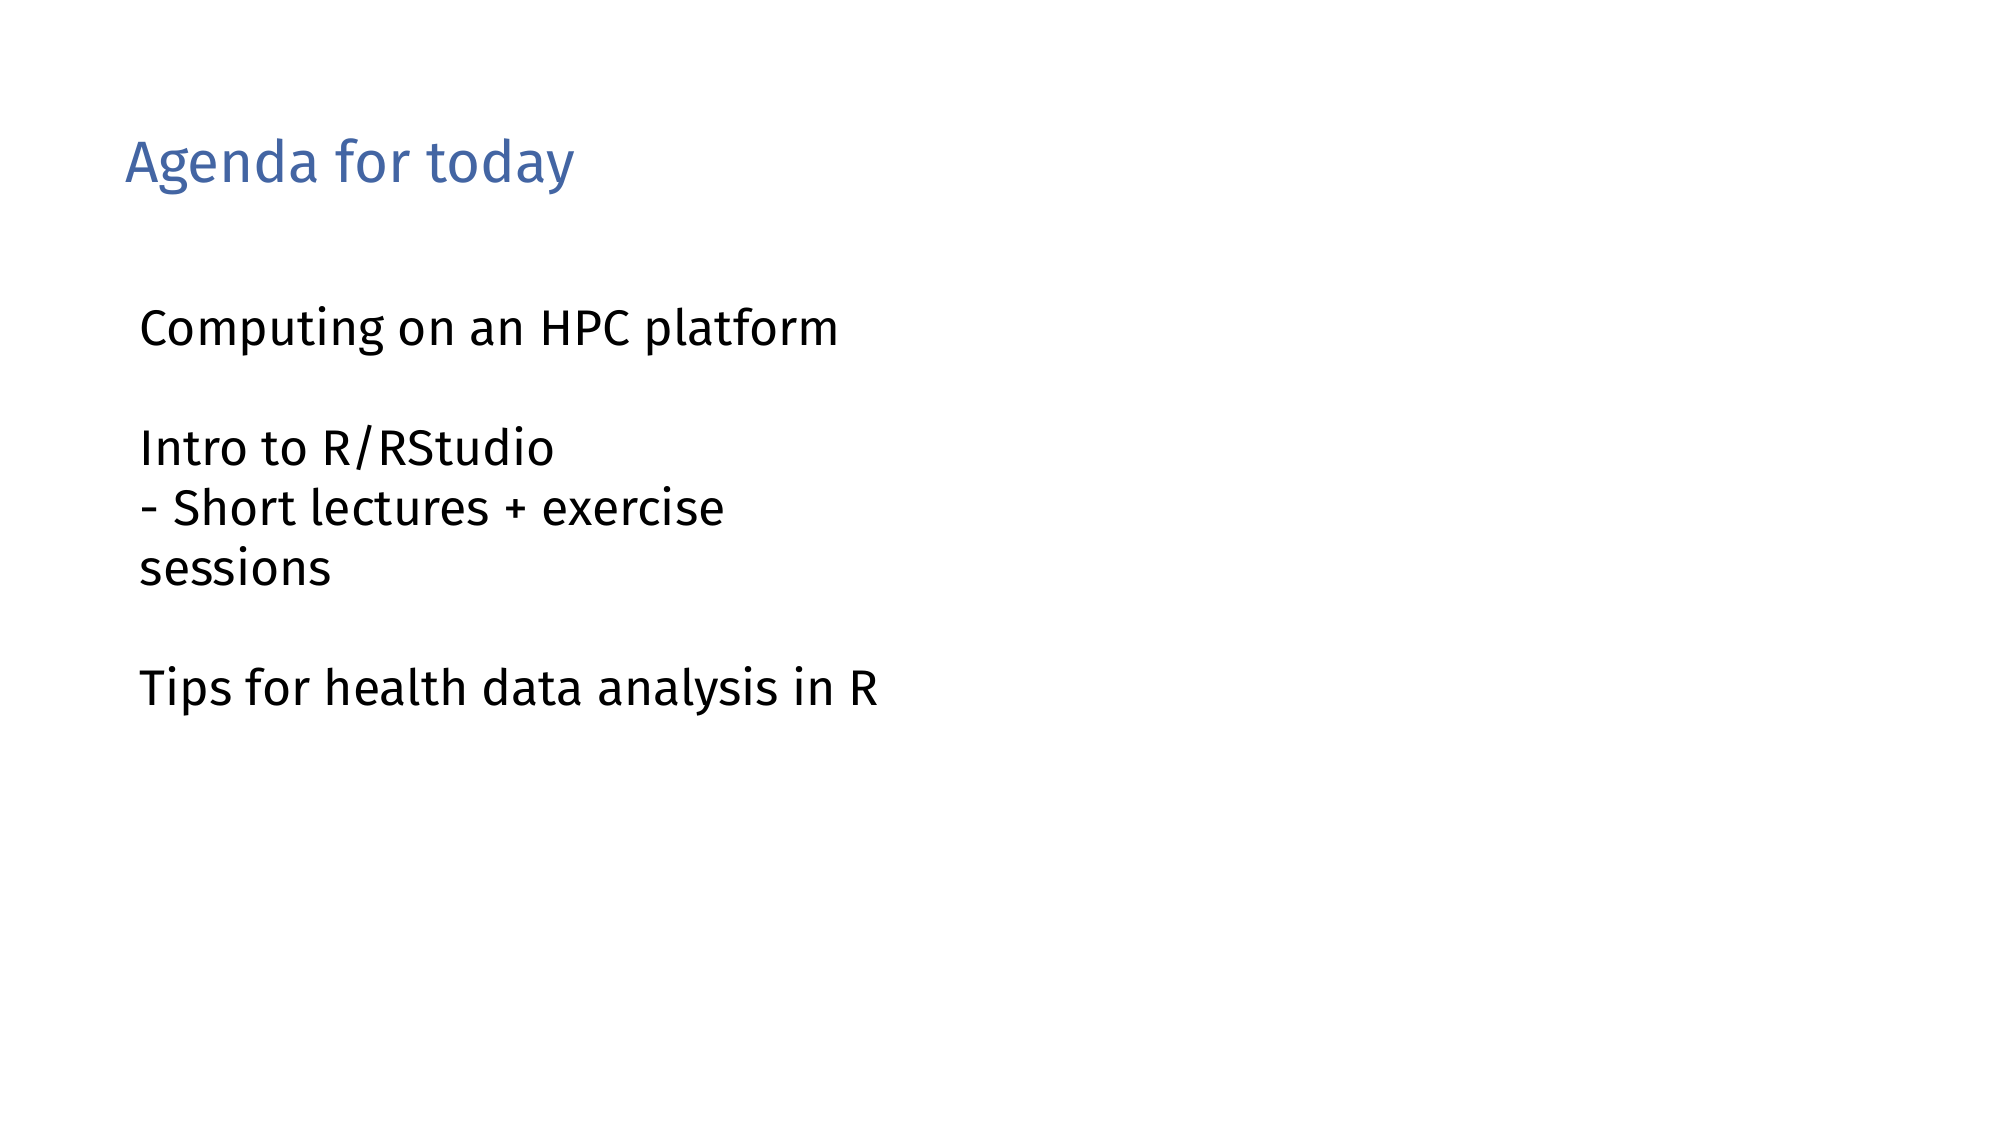

Agenda for today
Computing on an HPC platform

Intro to R/RStudio
- Short lectures + exercise sessions

Tips for health data analysis in R